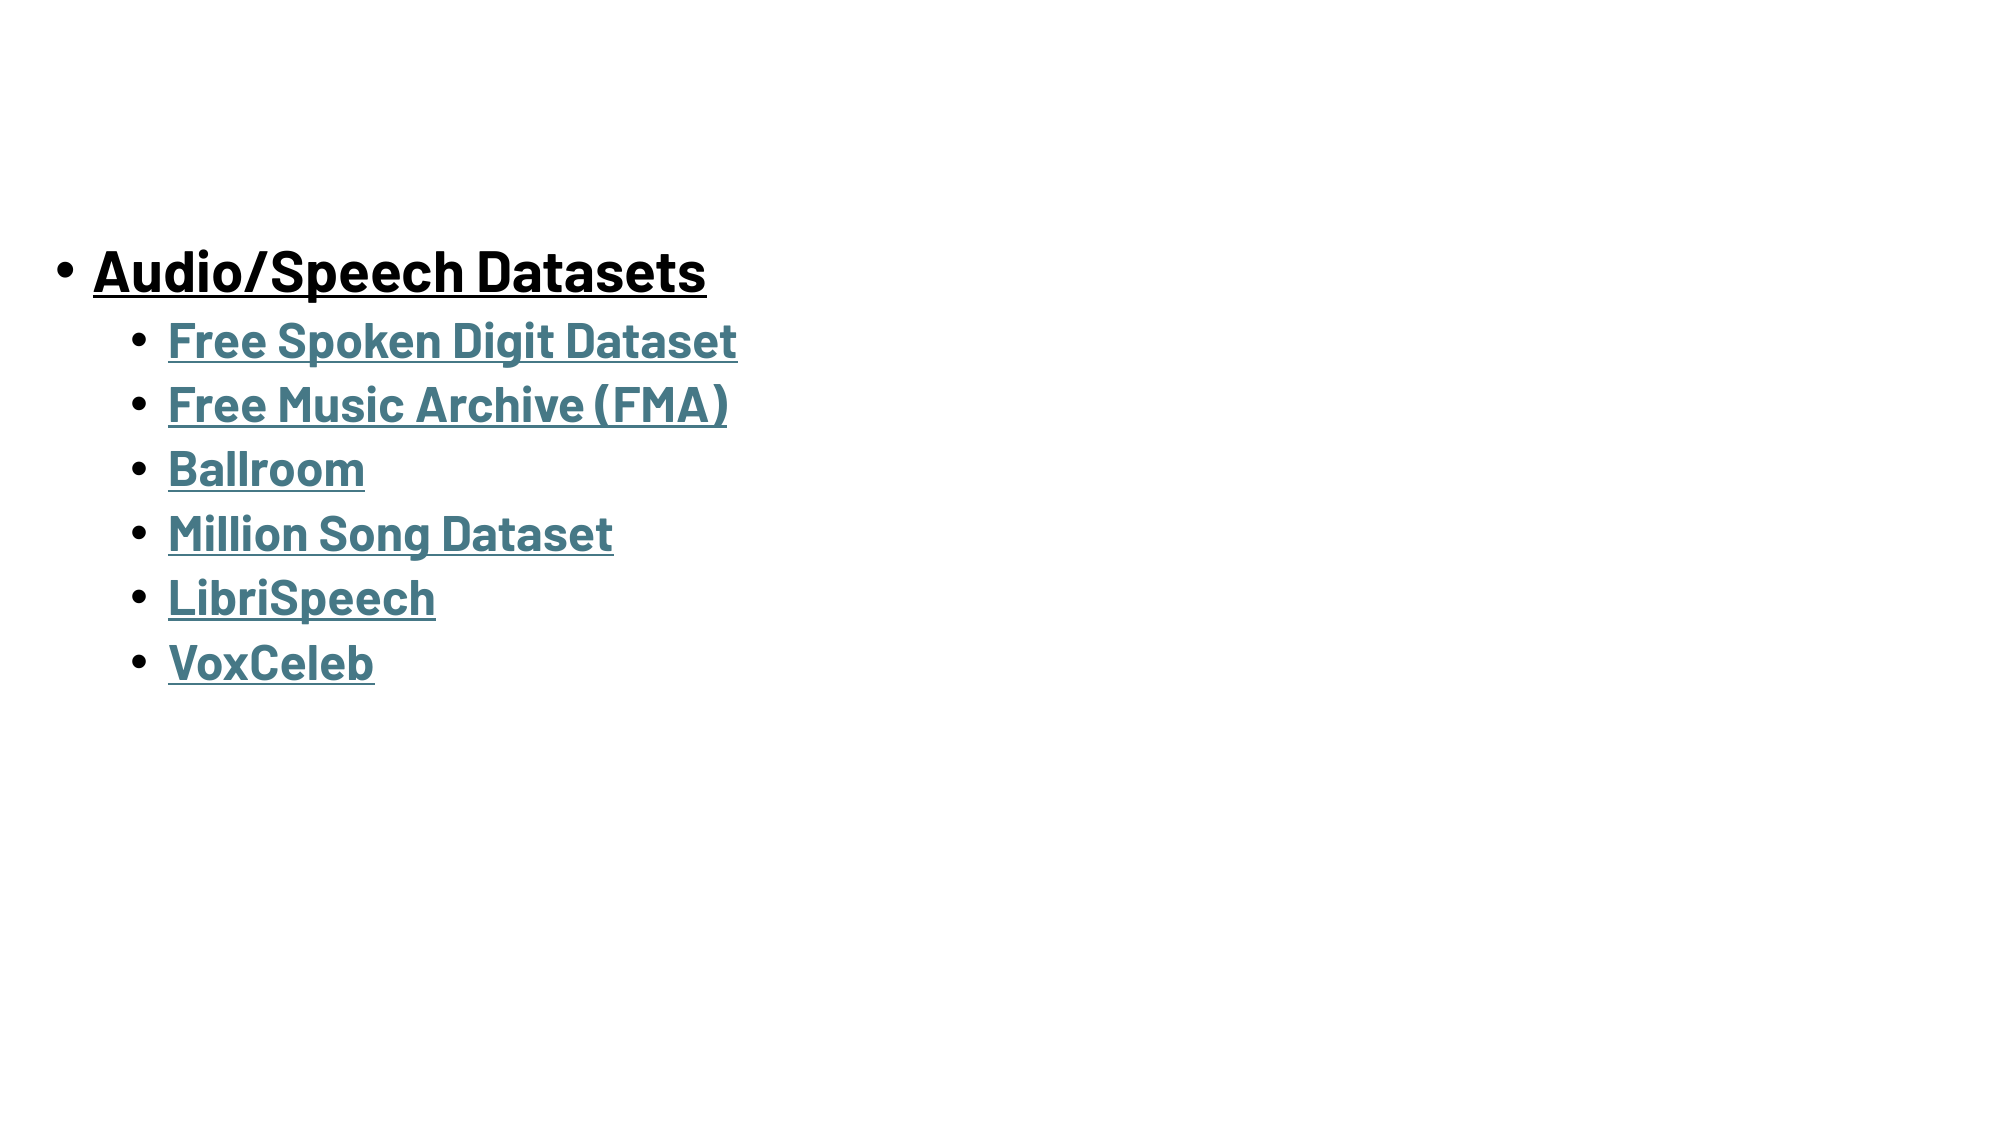

#
Audio/Speech Datasets
Free Spoken Digit Dataset
Free Music Archive (FMA)
Ballroom
Million Song Dataset
LibriSpeech
VoxCeleb